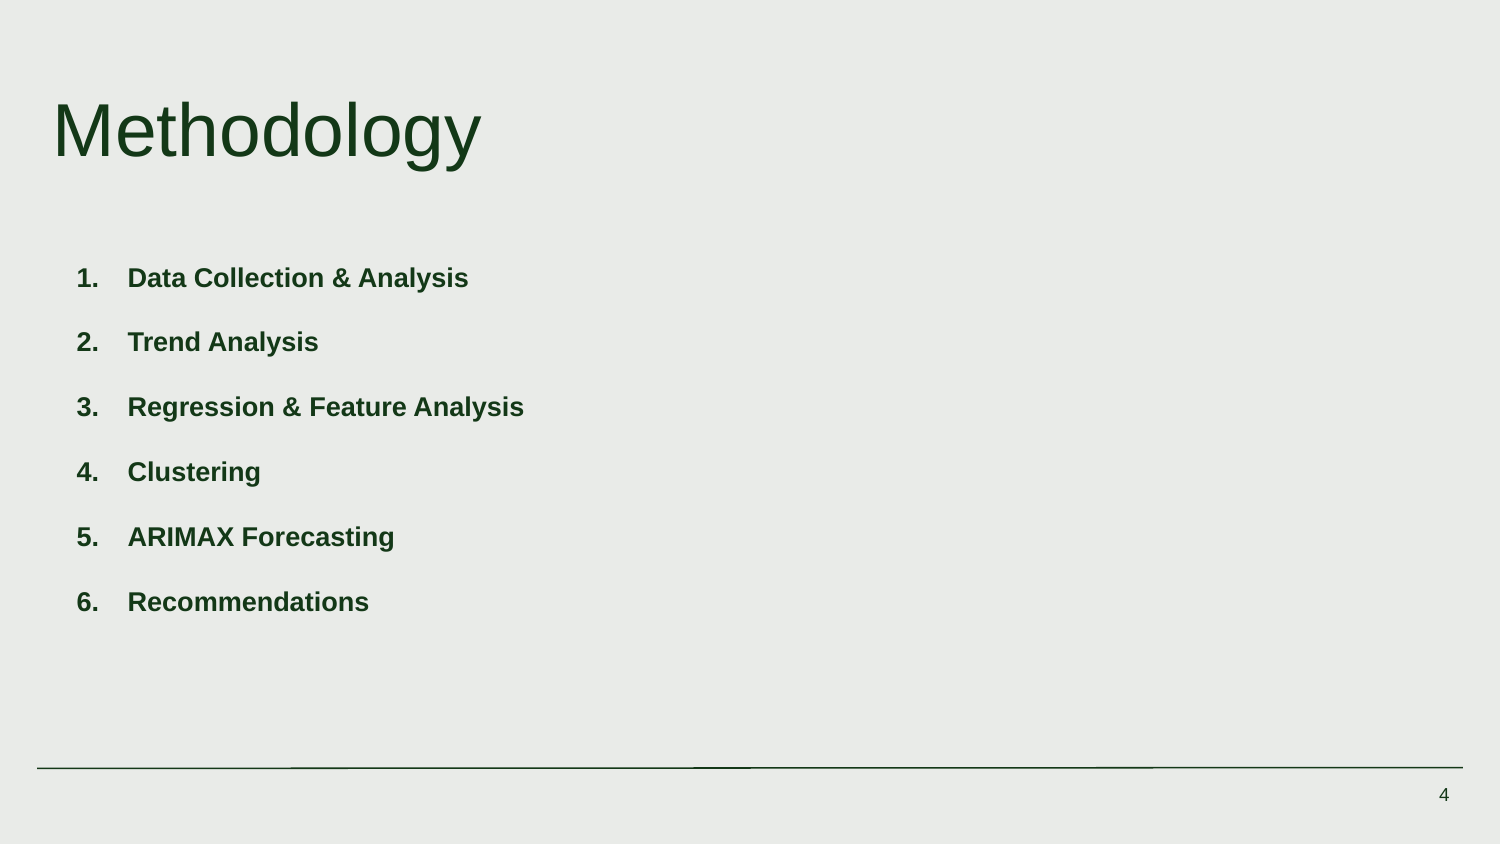

# Methodology
Data Collection & Analysis
Trend Analysis
Regression & Feature Analysis
Clustering
ARIMAX Forecasting
Recommendations
4